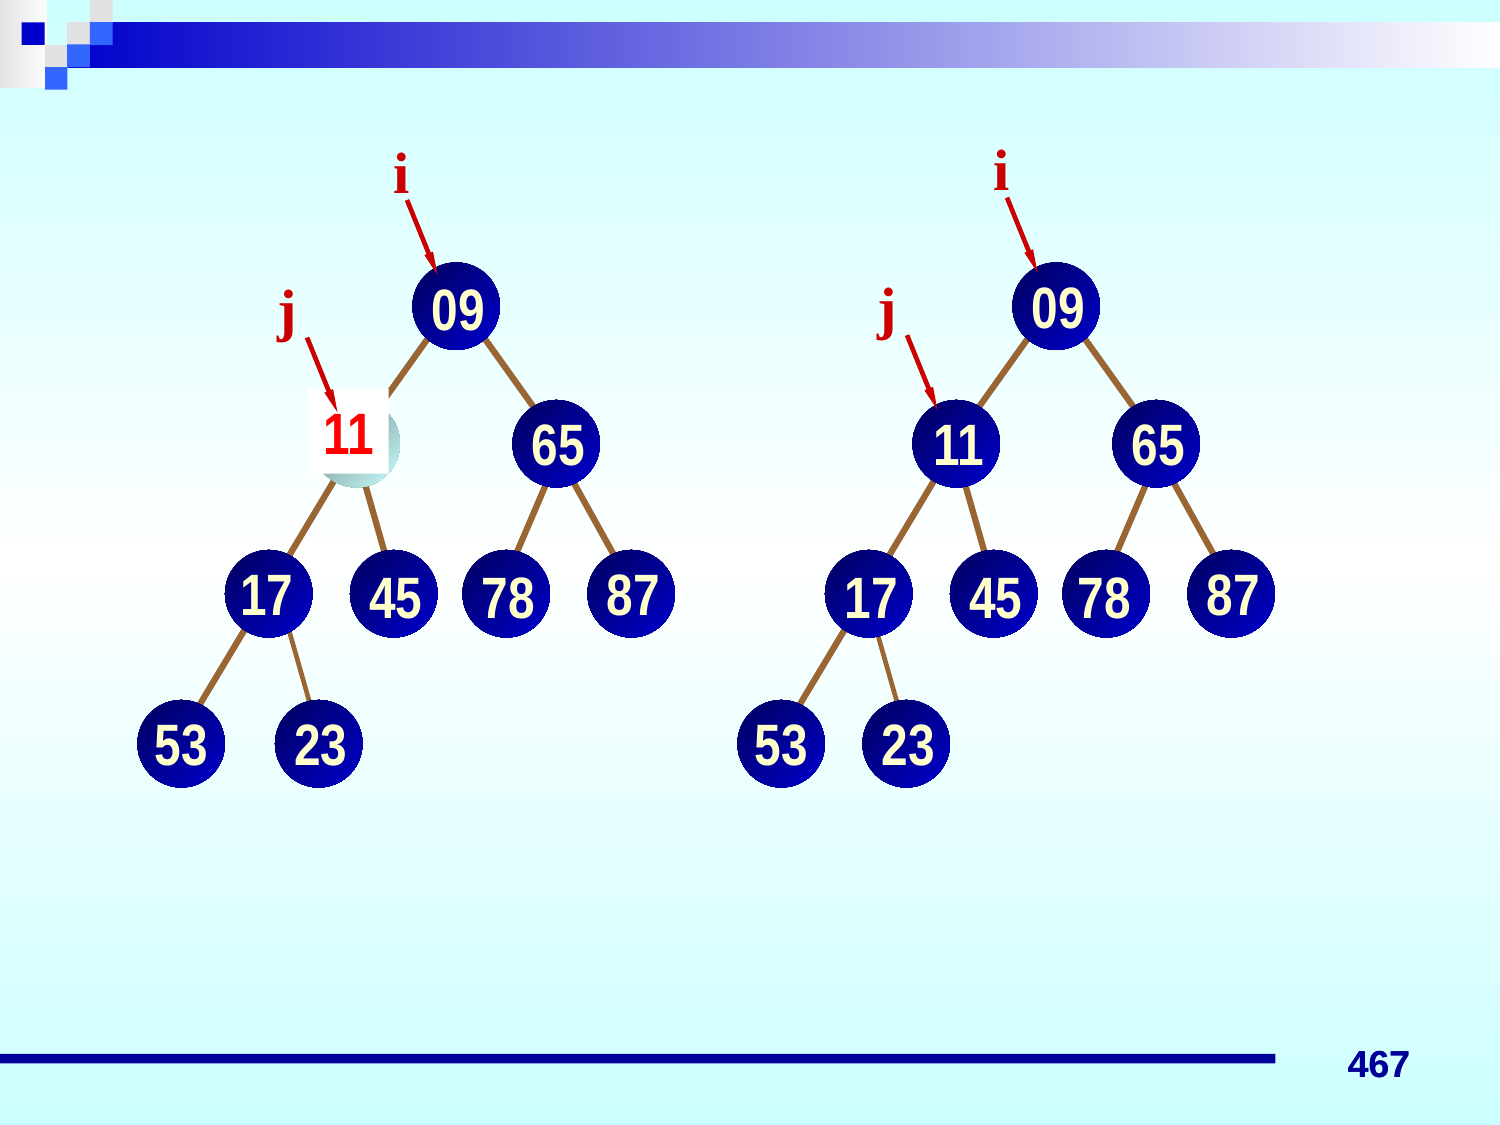

i

j

09

11

65

87
17
45
78

53

23
i

j
09

11

17

65

17

87
45
78

53

23
467
467